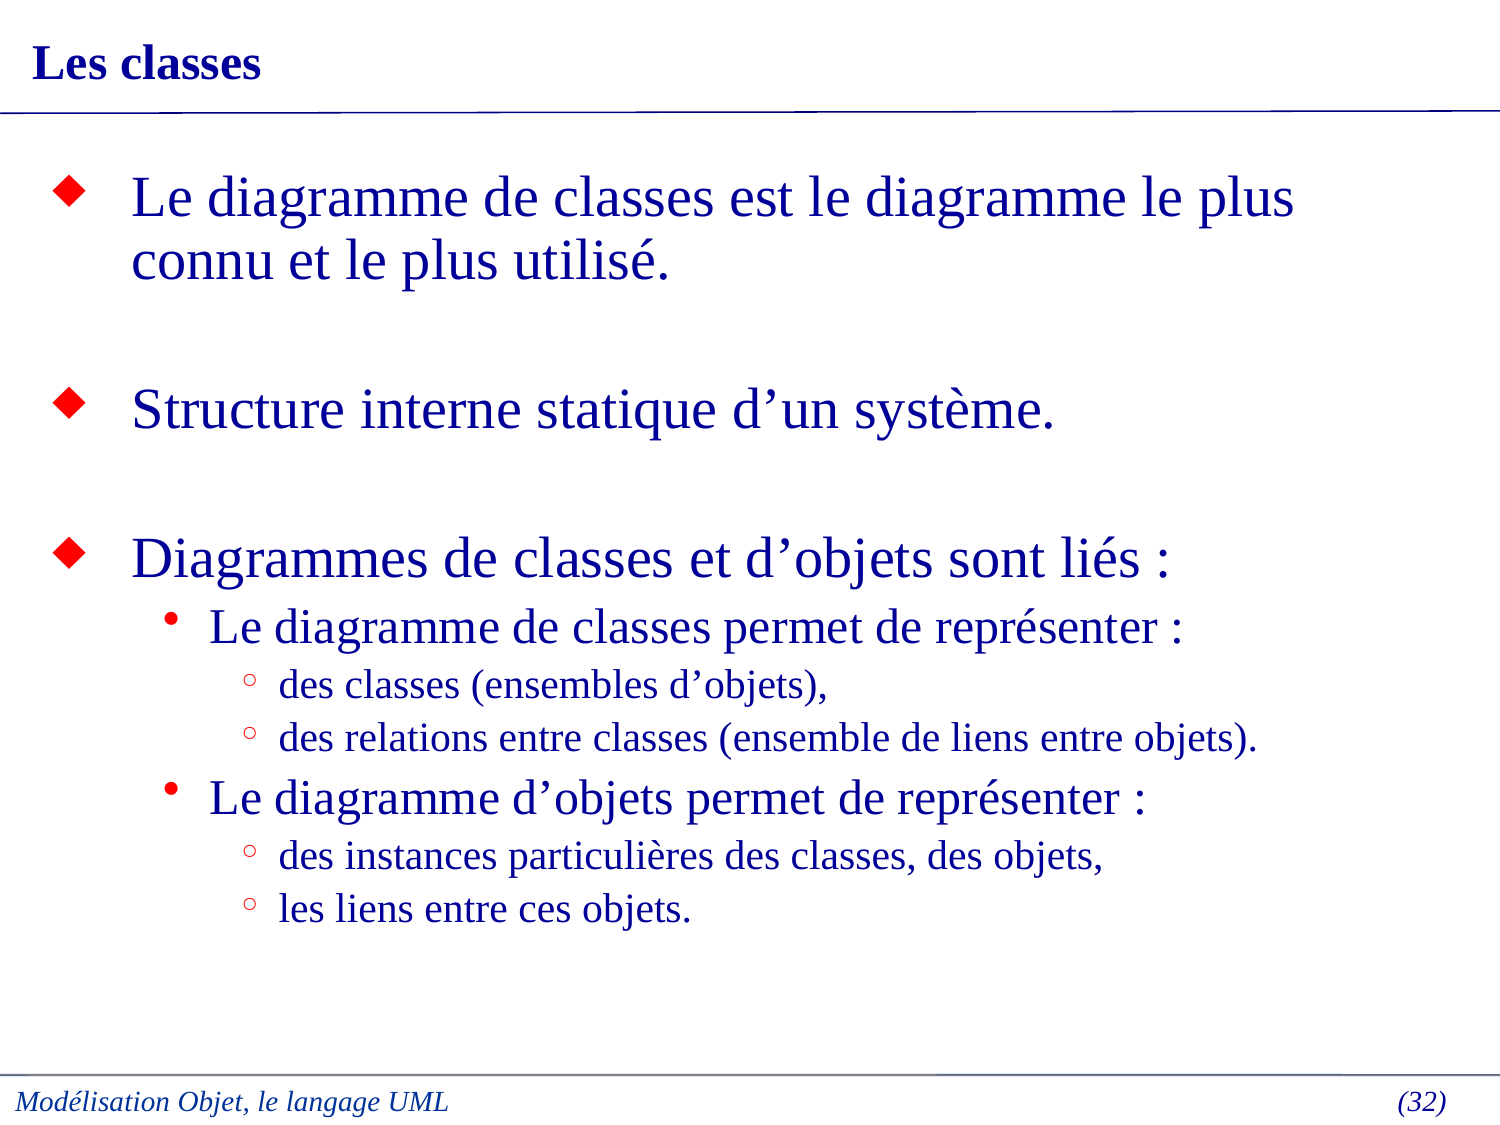

# Les classes
Le diagramme de classes est le diagramme le plus connu et le plus utilisé.

Structure interne statique d’un système.

Diagrammes de classes et d’objets sont liés :
Le diagramme de classes permet de représenter :
des classes (ensembles d’objets),
des relations entre classes (ensemble de liens entre objets).
Le diagramme d’objets permet de représenter :
des instances particulières des classes, des objets,
les liens entre ces objets.
Modélisation Objet, le langage UML
 (32)